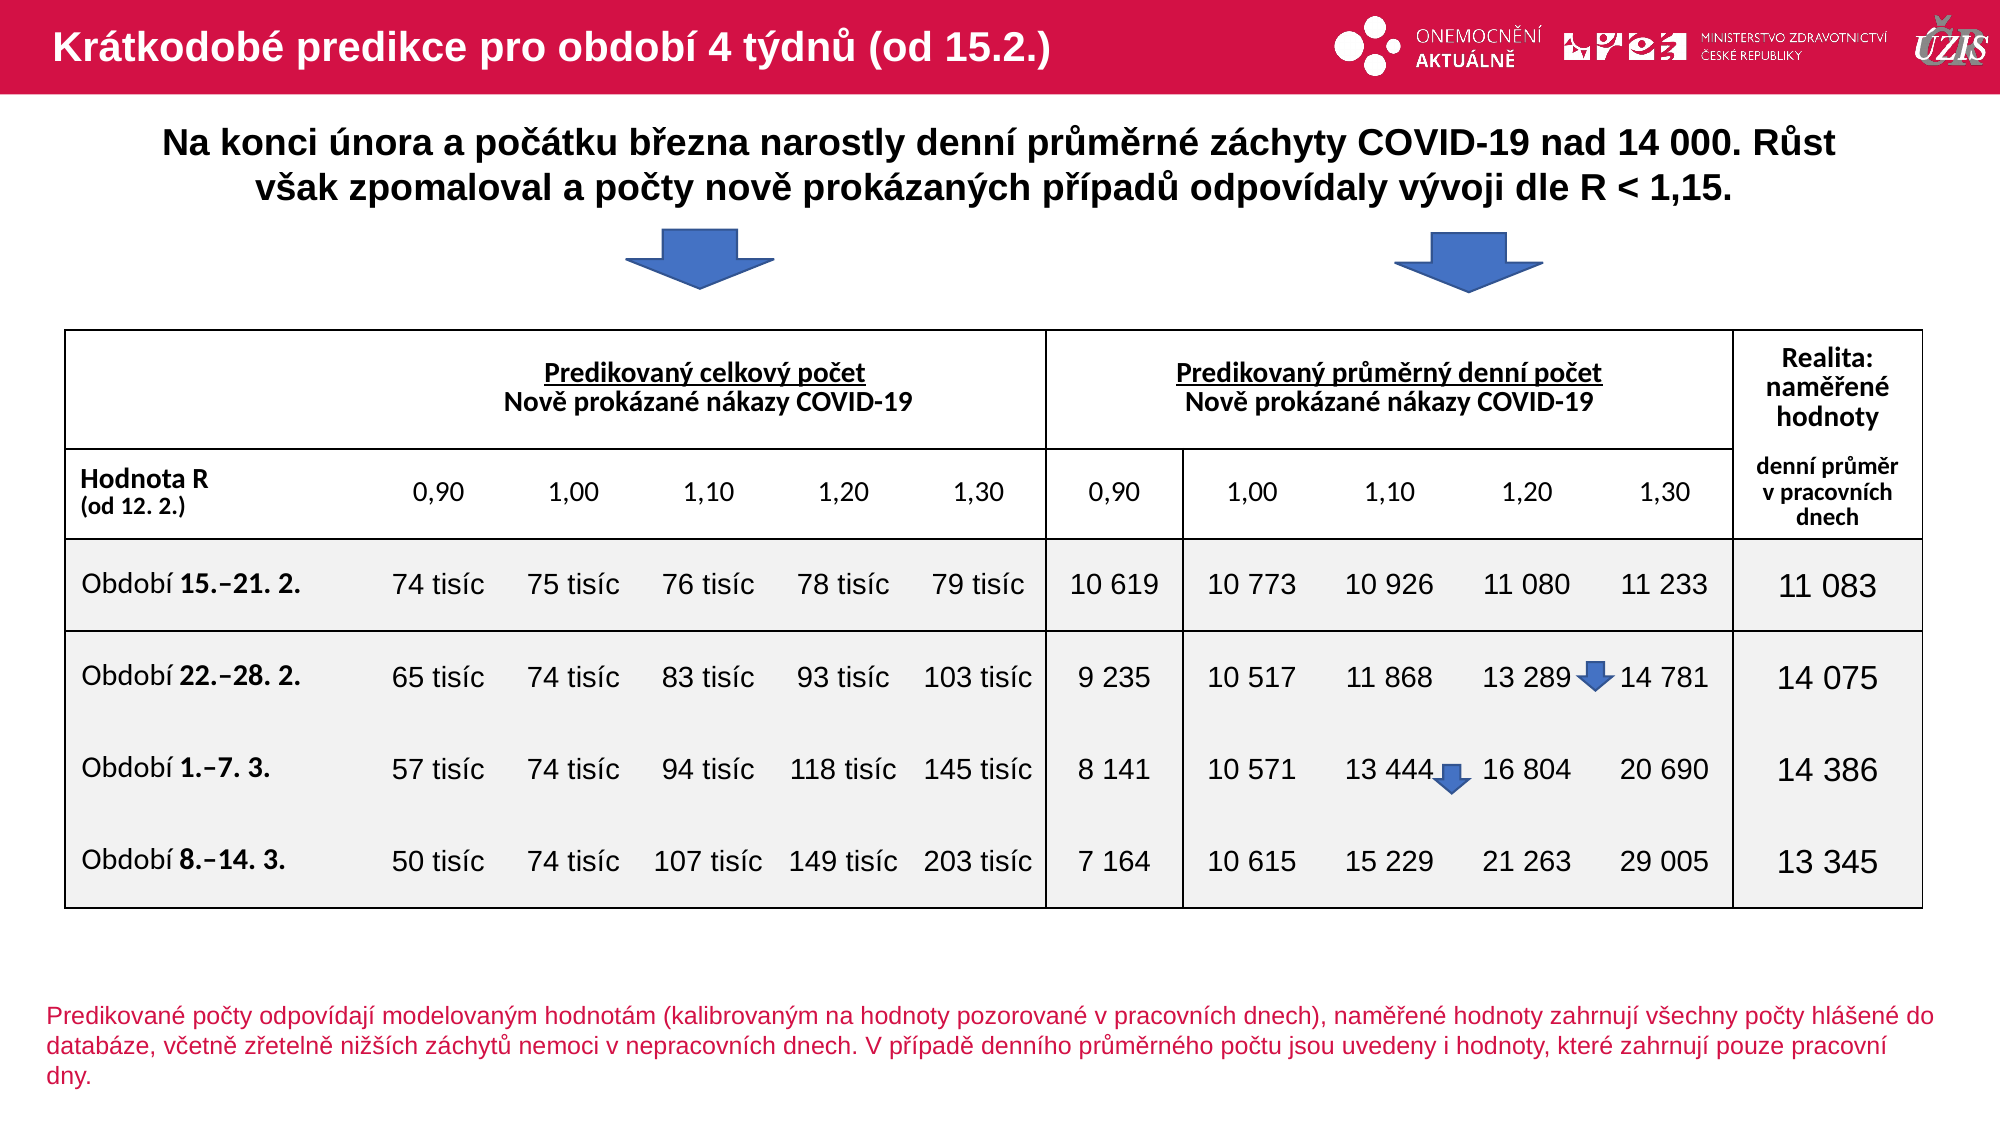

# Krátkodobé predikce pro období 4 týdnů (od 15.2.)
Na konci února a počátku března narostly denní průměrné záchyty COVID-19 nad 14 000. Růst však zpomaloval a počty nově prokázaných případů odpovídaly vývoji dle R < 1,15.

|  | Predikovaný celkový počet Nově prokázané nákazy COVID-19 |  |  |  |  | Predikovaný průměrný denní počet Nově prokázané nákazy COVID-19 |  |  |  |  | Realita: naměřené hodnoty |
| --- | --- | --- | --- | --- | --- | --- | --- | --- | --- | --- | --- |
| Hodnota R (od 12. 2.) | 0,90 | 1,00 | 1,10 | 1,20 | 1,30 | 0,90 | 1,00 | 1,10 | 1,20 | 1,30 | denní průměr v pracovních dnech |
| Období 15.–21. 2. | 74 tisíc | 75 tisíc | 76 tisíc | 78 tisíc | 79 tisíc | 10 619 | 10 773 | 10 926 | 11 080 | 11 233 | 11 083 |
| Období 22.–28. 2. | 65 tisíc | 74 tisíc | 83 tisíc | 93 tisíc | 103 tisíc | 9 235 | 10 517 | 11 868 | 13 289 | 14 781 | 14 075 |
| Období 1.–7. 3. | 57 tisíc | 74 tisíc | 94 tisíc | 118 tisíc | 145 tisíc | 8 141 | 10 571 | 13 444 | 16 804 | 20 690 | 14 386 |
| Období 8.–14. 3. | 50 tisíc | 74 tisíc | 107 tisíc | 149 tisíc | 203 tisíc | 7 164 | 10 615 | 15 229 | 21 263 | 29 005 | 13 345 |

Predikované počty odpovídají modelovaným hodnotám (kalibrovaným na hodnoty pozorované v pracovních dnech), naměřené hodnoty zahrnují všechny počty hlášené do databáze, včetně zřetelně nižších záchytů nemoci v nepracovních dnech. V případě denního průměrného počtu jsou uvedeny i hodnoty, které zahrnují pouze pracovní dny.